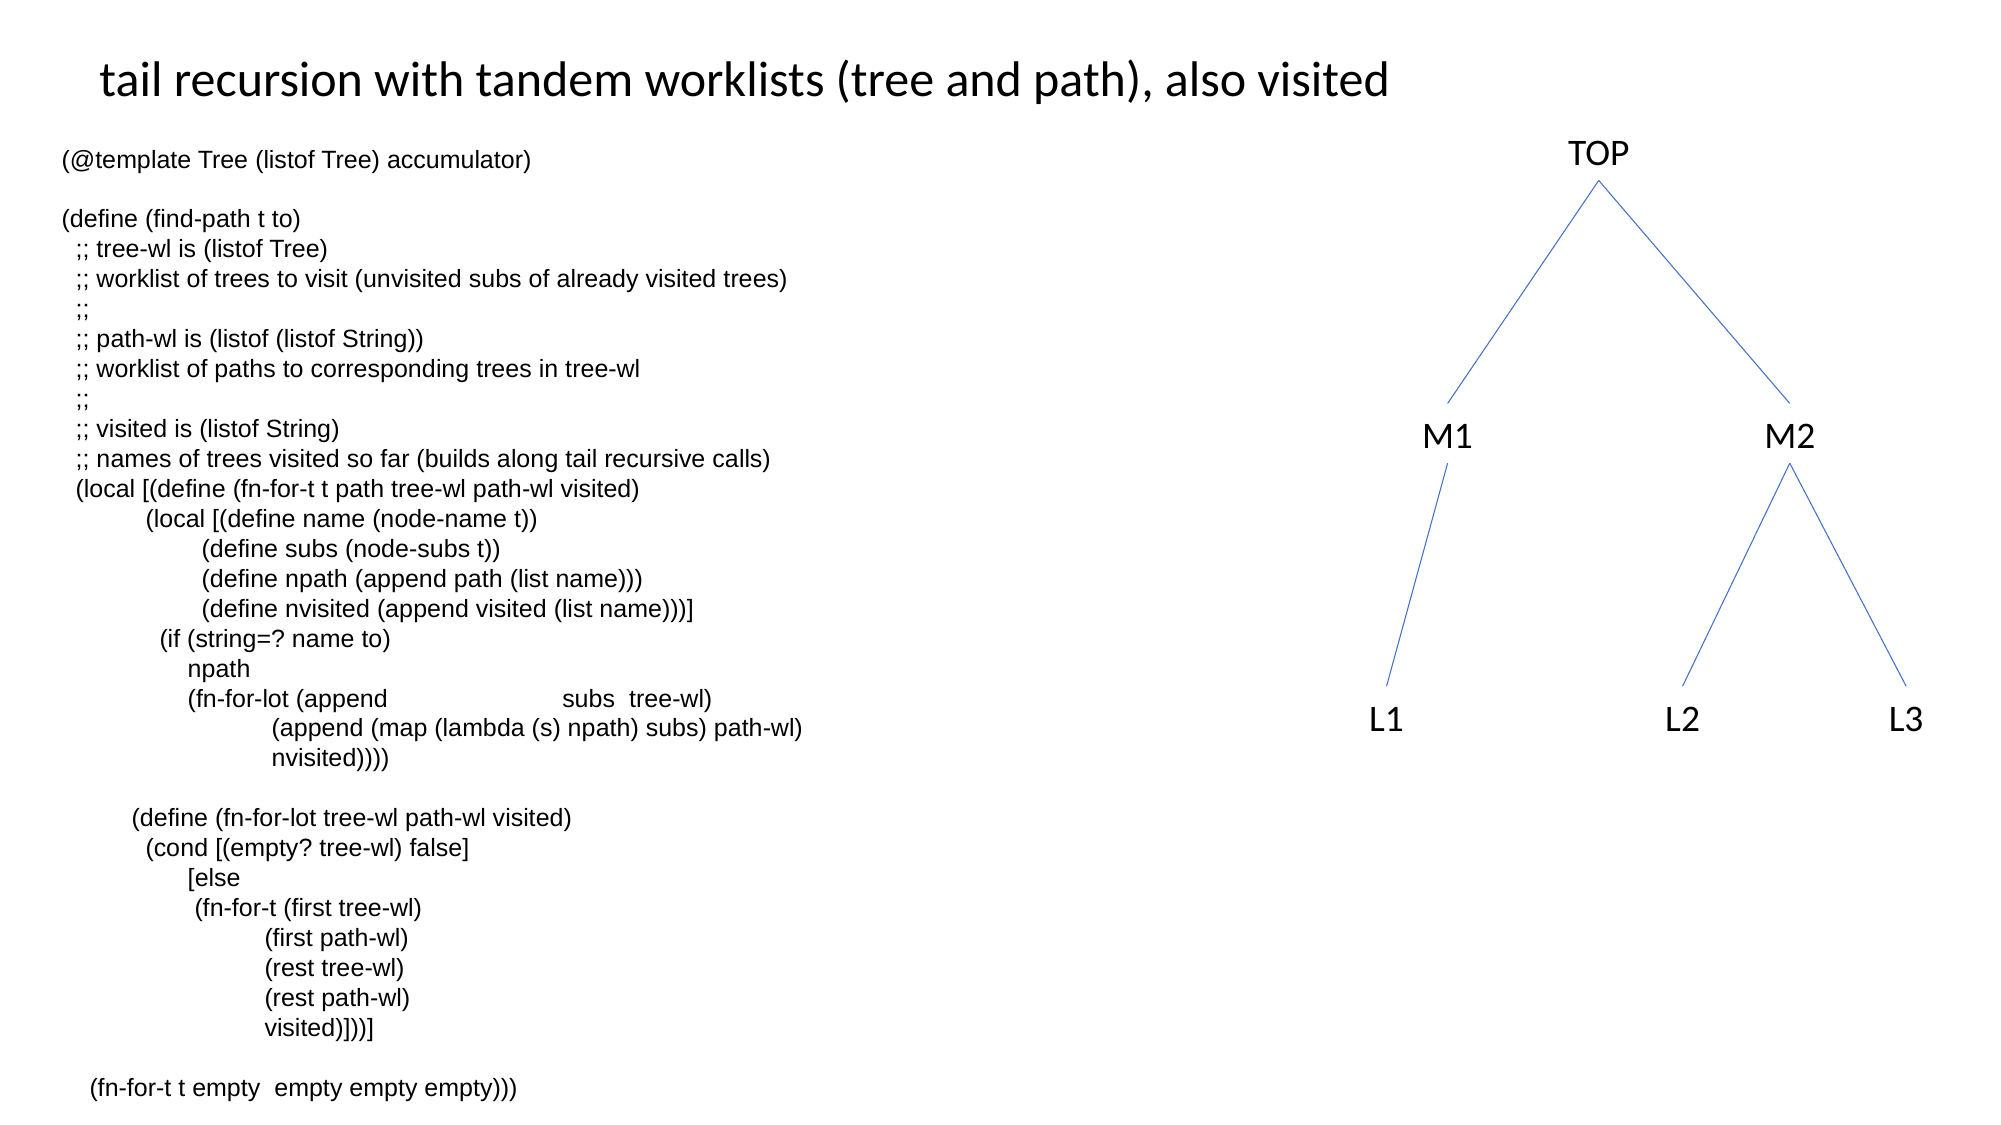

tail recursion with tandem worklists (tree and path), also visited
TOP
M1
M2
L2
L1
L3
(@template Tree (listof Tree) accumulator)

(define (find-path t to)
  ;; tree-wl is (listof Tree)
  ;; worklist of trees to visit (unvisited subs of already visited trees)
  ;;
  ;; path-wl is (listof (listof String))
  ;; worklist of paths to corresponding trees in tree-wl
  ;;
  ;; visited is (listof String)
  ;; names of trees visited so far (builds along tail recursive calls)
  (local [(define (fn-for-t t path tree-wl path-wl visited)
            (local [(define name (node-name t))
                    (define subs (node-subs t))
                    (define npath (append path (list name)))
                    (define nvisited (append visited (list name)))]
              (if (string=? name to)
                  npath
                  (fn-for-lot (append                         subs  tree-wl)
                              (append (map (lambda (s) npath) subs) path-wl)
                              nvisited))))

          (define (fn-for-lot tree-wl path-wl visited)
            (cond [(empty? tree-wl) false]
                  [else
                   (fn-for-t (first tree-wl)
                             (first path-wl)
                             (rest tree-wl)
                             (rest path-wl)
                             visited)]))]

    (fn-for-t t empty  empty empty empty)))